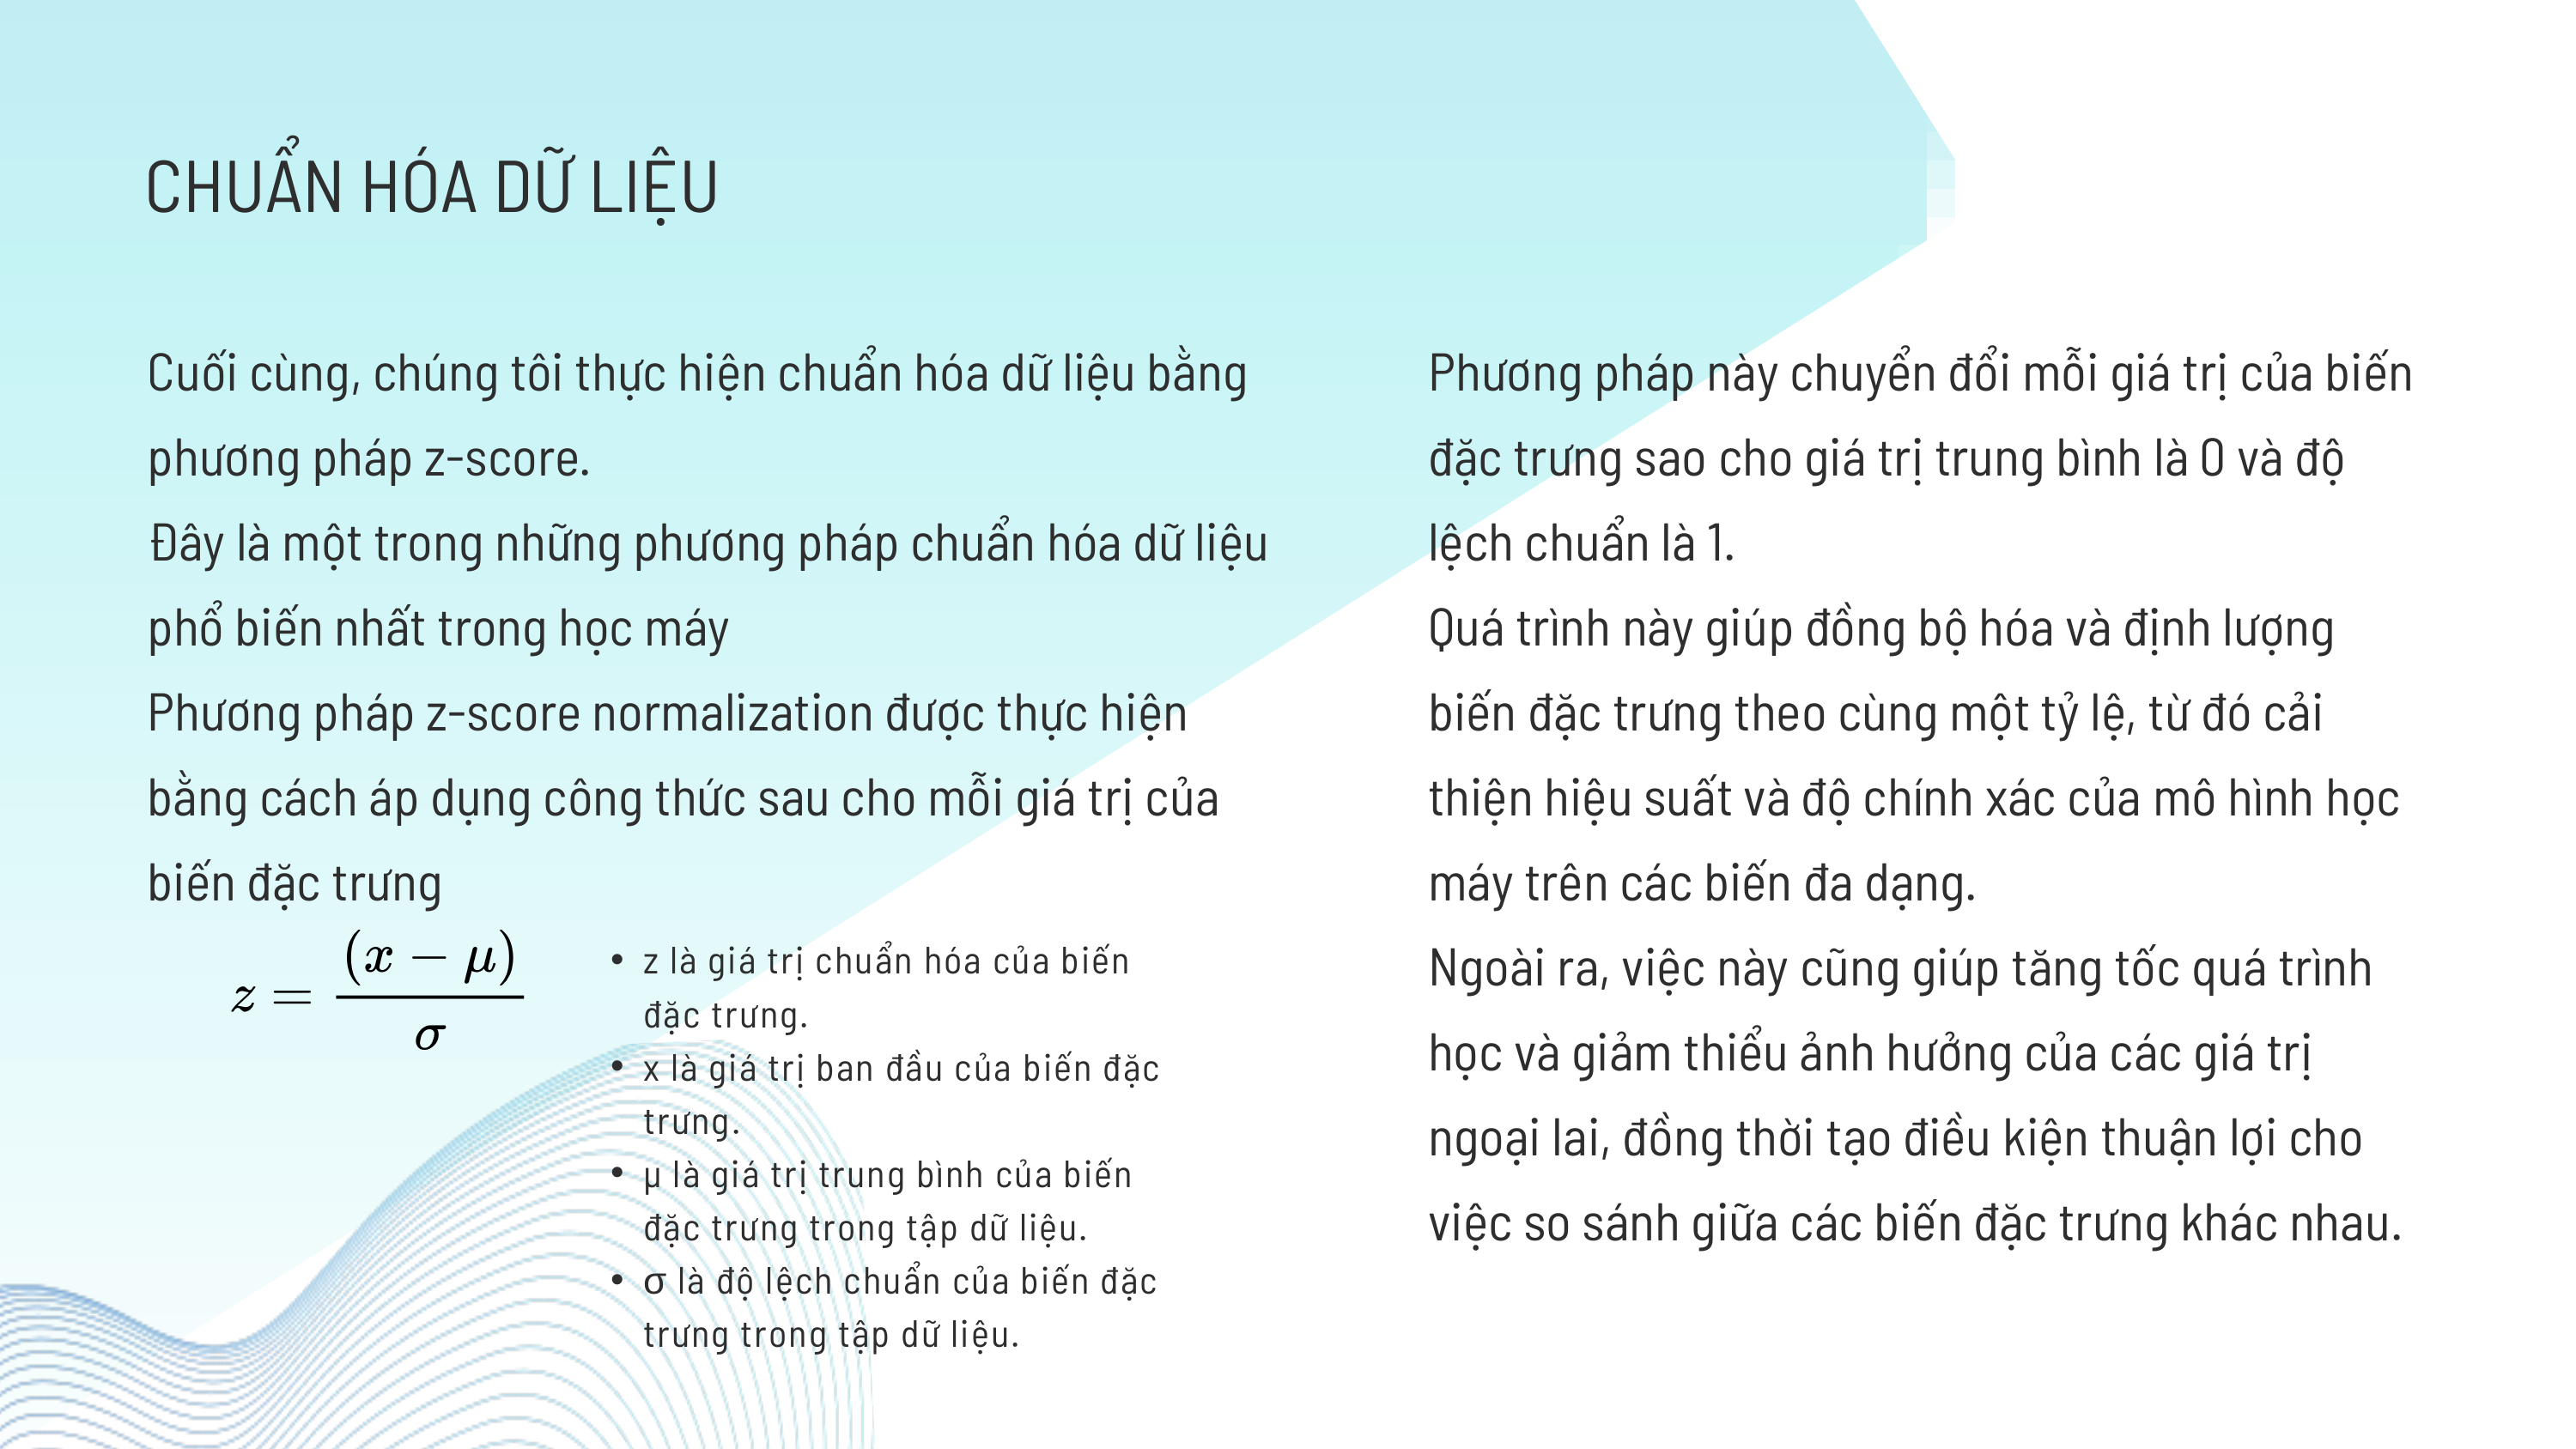

CHUẨN HÓA DỮ LIỆU
Cuối cùng, chúng tôi thực hiện chuẩn hóa dữ liệu bằng phương pháp z-score.
Đây là một trong những phương pháp chuẩn hóa dữ liệu phổ biến nhất trong học máy
Phương pháp z-score normalization được thực hiện bằng cách áp dụng công thức sau cho mỗi giá trị của biến đặc trưng
Phương pháp này chuyển đổi mỗi giá trị của biến đặc trưng sao cho giá trị trung bình là 0 và độ lệch chuẩn là 1.
Quá trình này giúp đồng bộ hóa và định lượng biến đặc trưng theo cùng một tỷ lệ, từ đó cải thiện hiệu suất và độ chính xác của mô hình học máy trên các biến đa dạng.
Ngoài ra, việc này cũng giúp tăng tốc quá trình học và giảm thiểu ảnh hưởng của các giá trị ngoại lai, đồng thời tạo điều kiện thuận lợi cho việc so sánh giữa các biến đặc trưng khác nhau.

z là giá trị chuẩn hóa của biến đặc trưng.
x là giá trị ban đầu của biến đặc trưng.
μ là giá trị trung bình của biến đặc trưng trong tập dữ liệu.
σ là độ lệch chuẩn của biến đặc trưng trong tập dữ liệu.